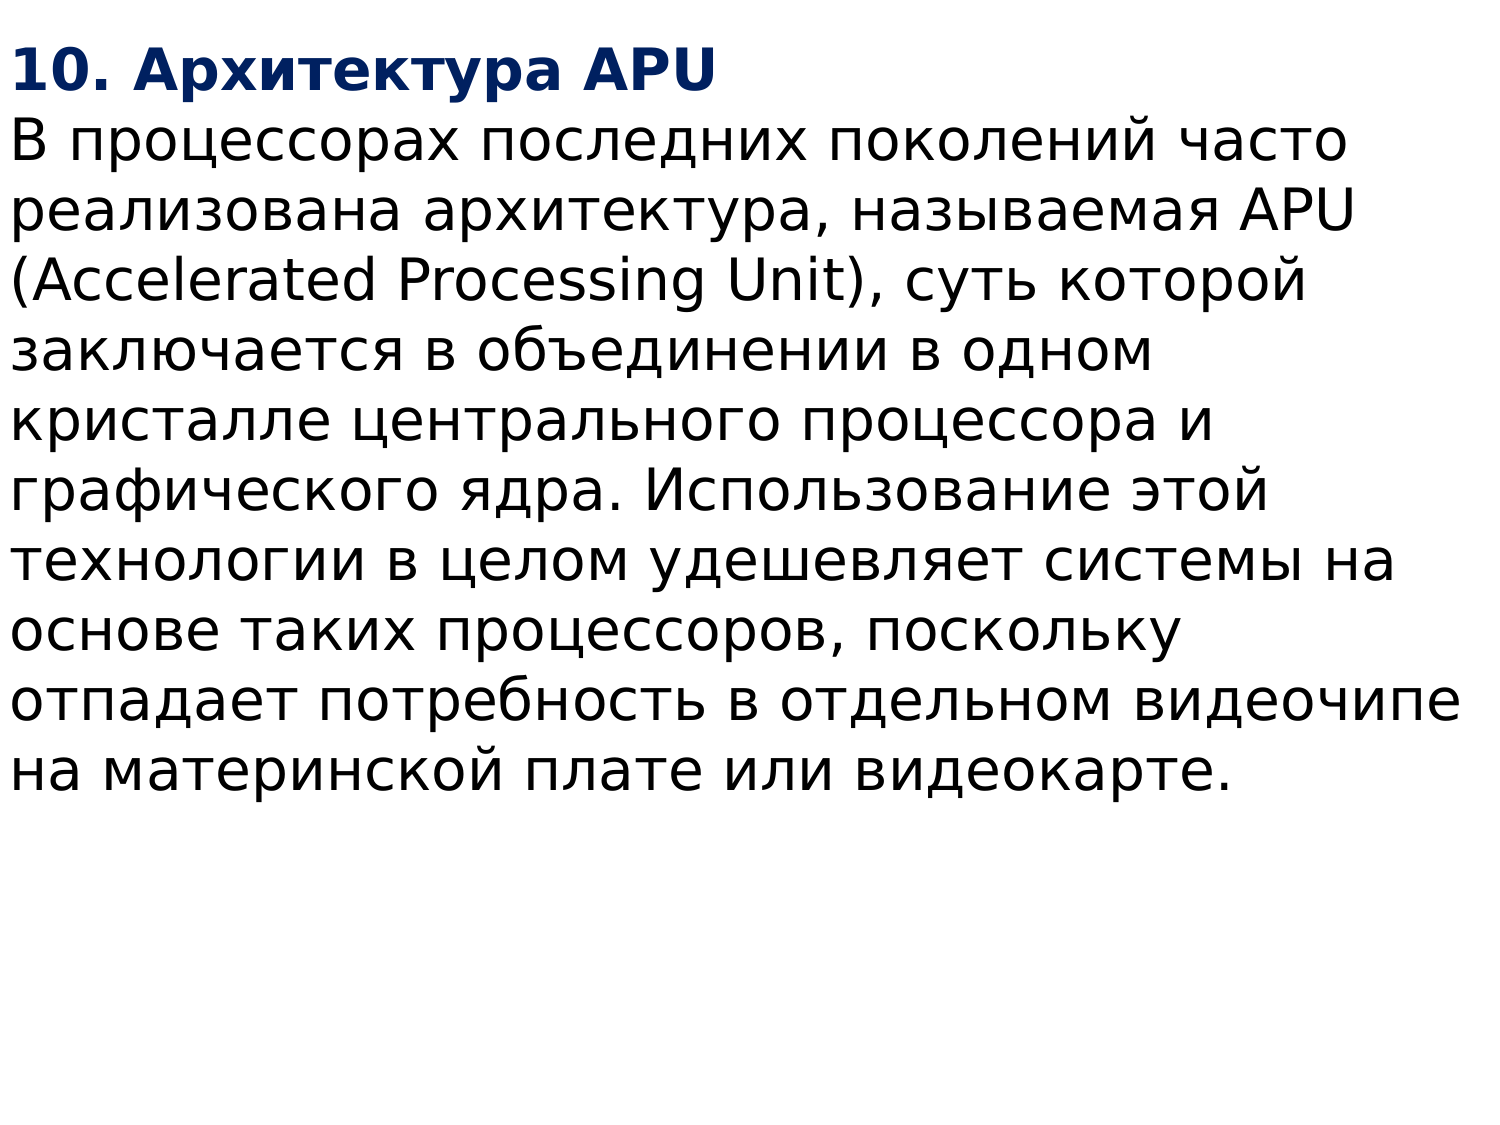

10. Архитектура APU
В процессорах последних поколений часто реализована архитектура, называемая APU (Accelerated Processing Unit), суть которой заключается в объединении в одном кристалле центрального процессора и графического ядра. Использование этой технологии в целом удешевляет системы на основе таких процессоров, поскольку отпадает потребность в отдельном видеочипе на материнской плате или видеокарте.